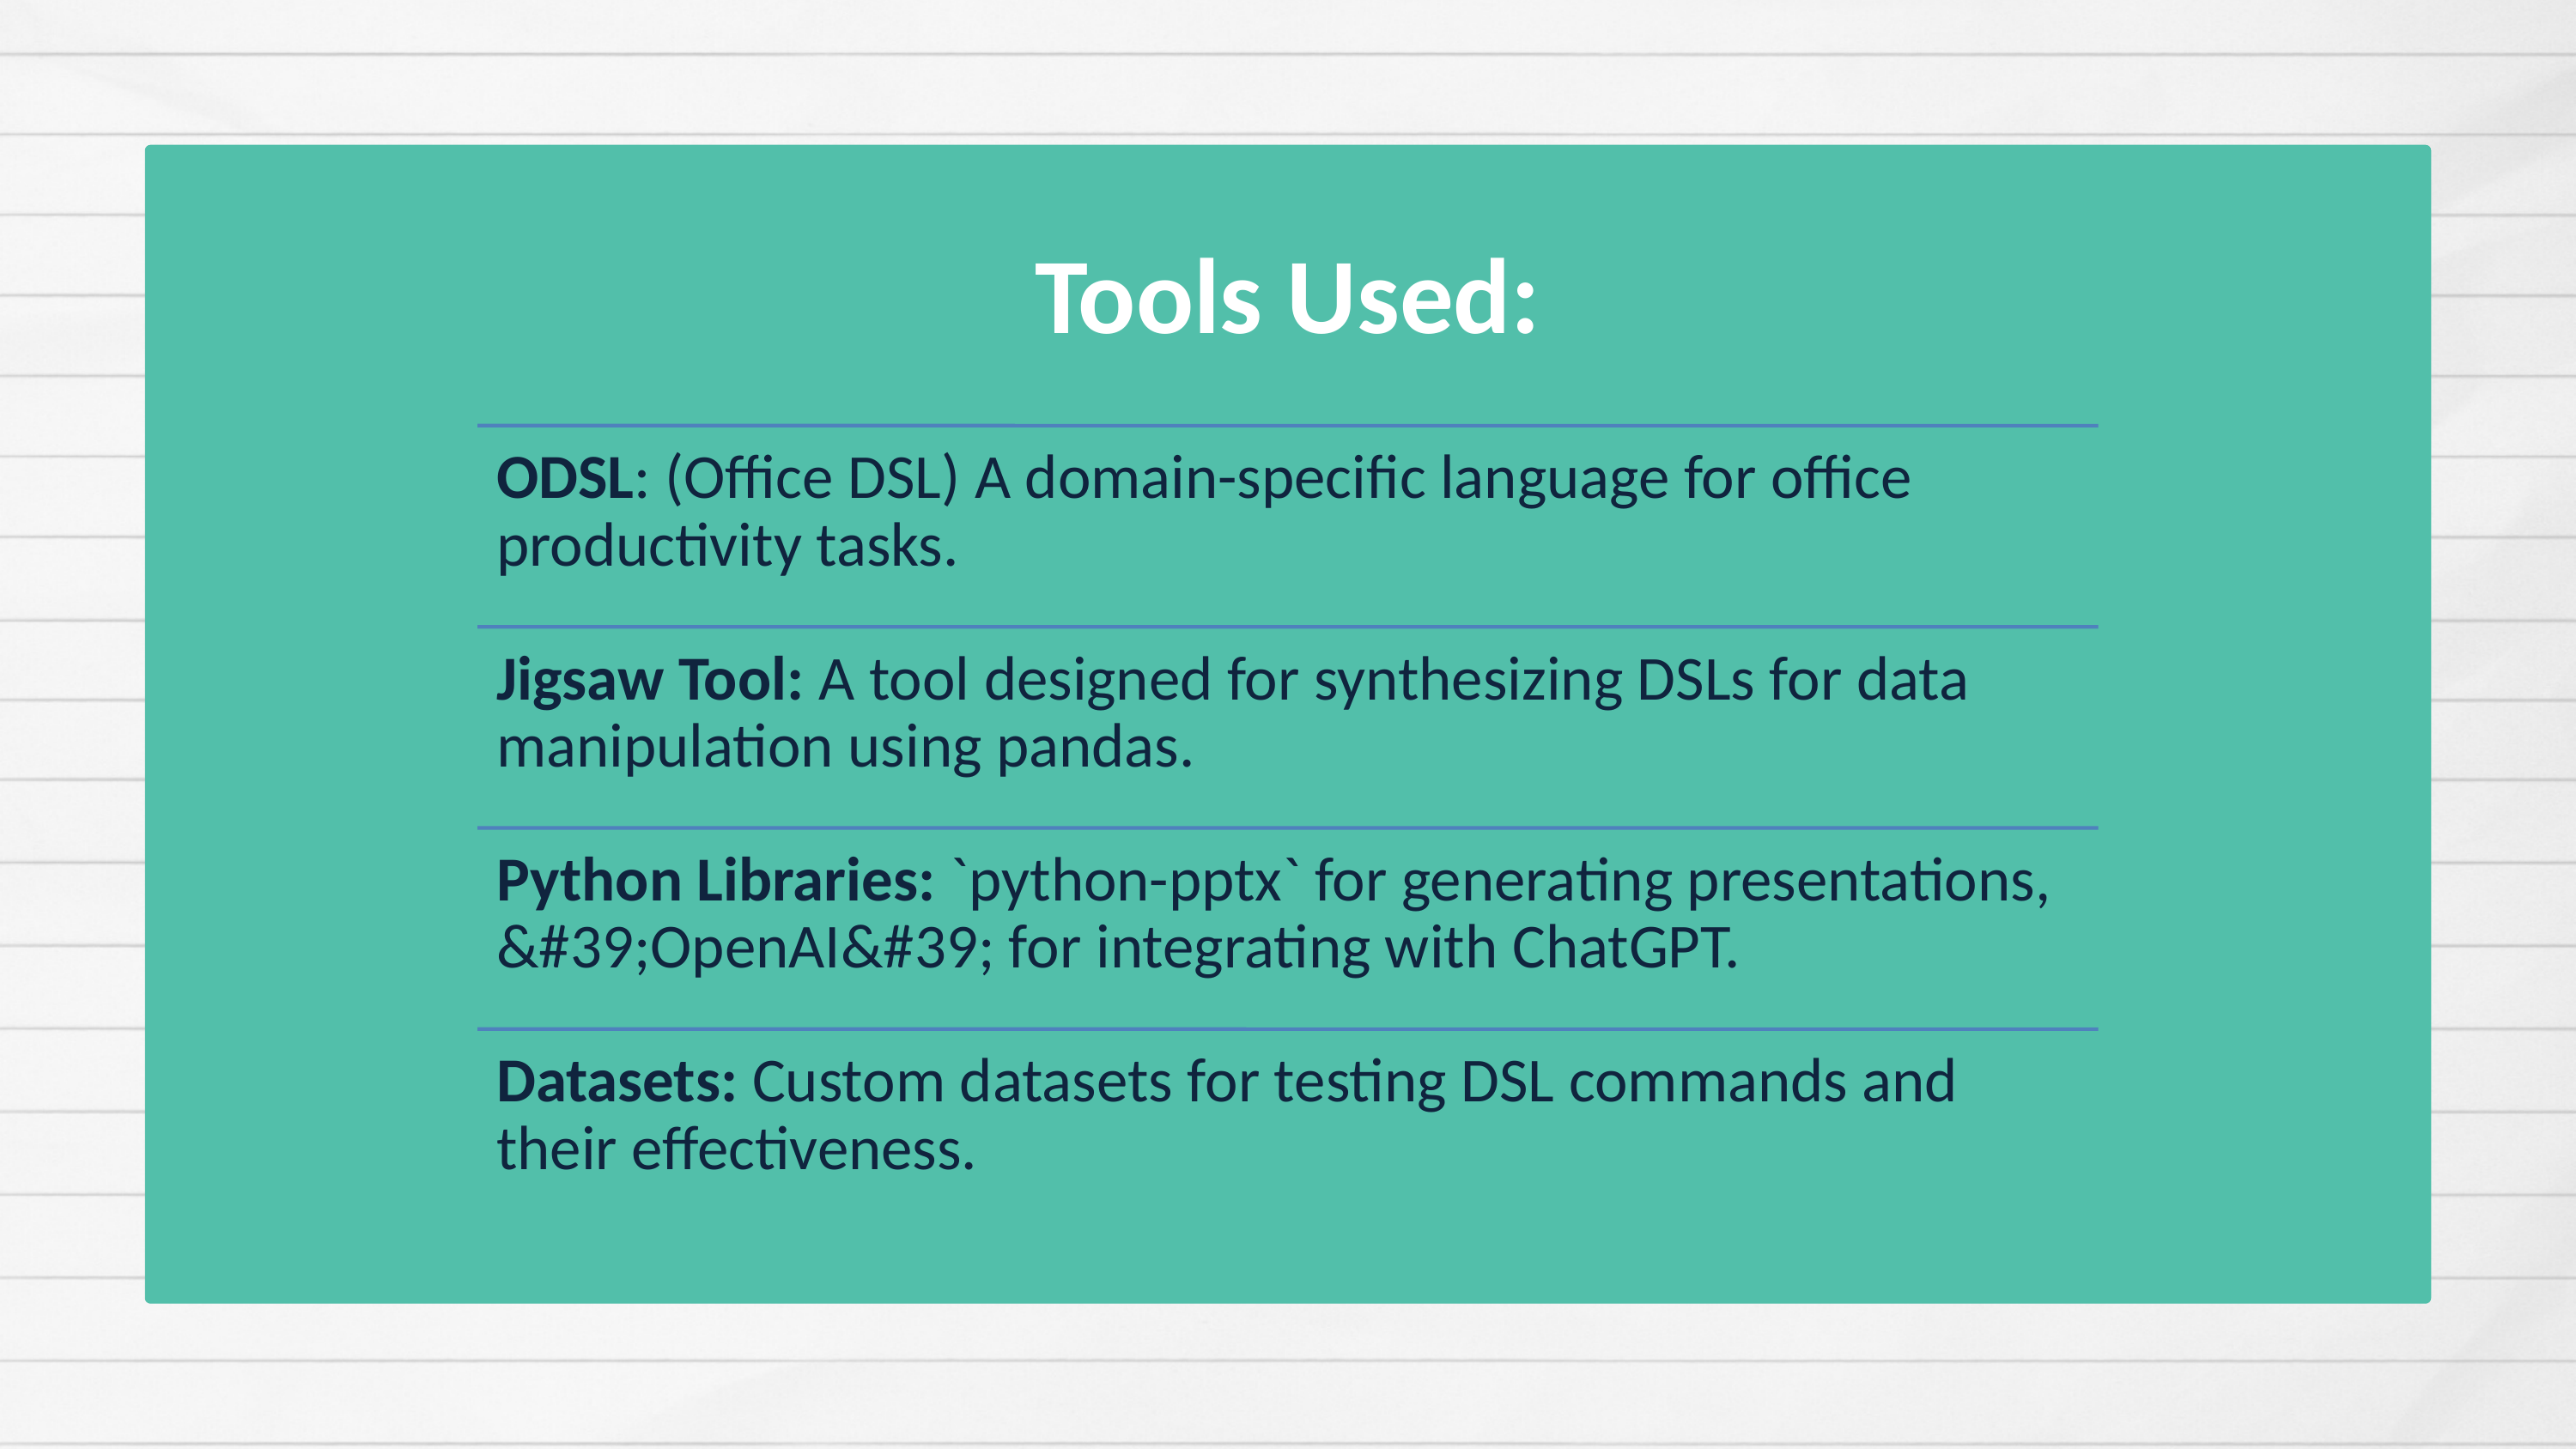

Tools Used:
ODSL: (Office DSL) A domain-specific language for office productivity tasks.
Jigsaw Tool: A tool designed for synthesizing DSLs for data manipulation using pandas.
Python Libraries: `python-pptx` for generating presentations, &#39;OpenAI&#39; for integrating with ChatGPT.
Datasets: Custom datasets for testing DSL commands and their effectiveness.